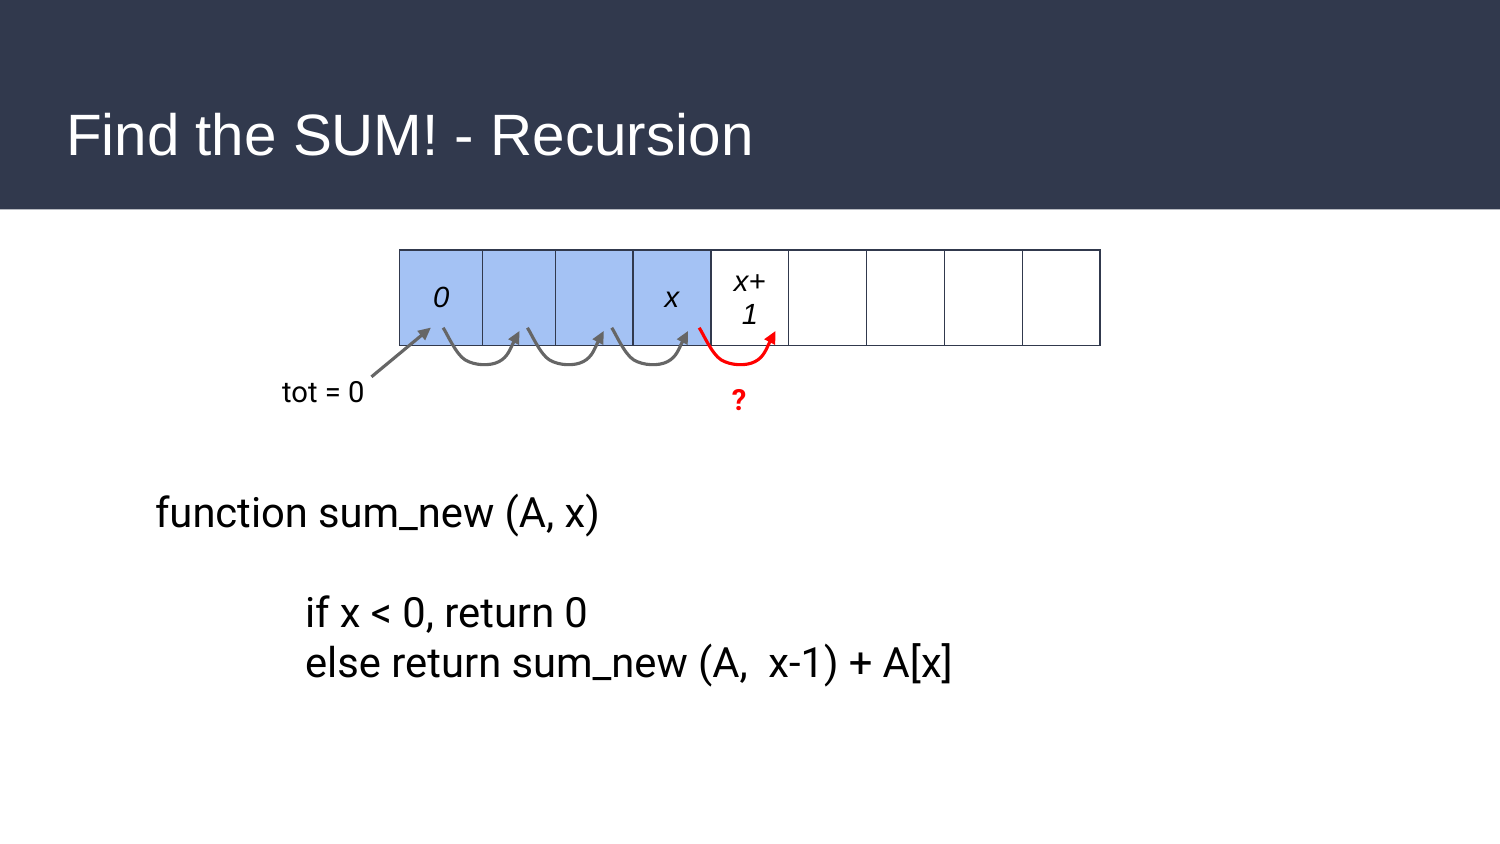

# Find the SUM! - Recursion
| 0 |  |  | x | x+1 |  |  |  |  |
| --- | --- | --- | --- | --- | --- | --- | --- | --- |

tot = 0
?
function sum_new (A, x)

	if x < 0, return 0
	else return sum_new (A,  x-1) + A[x]